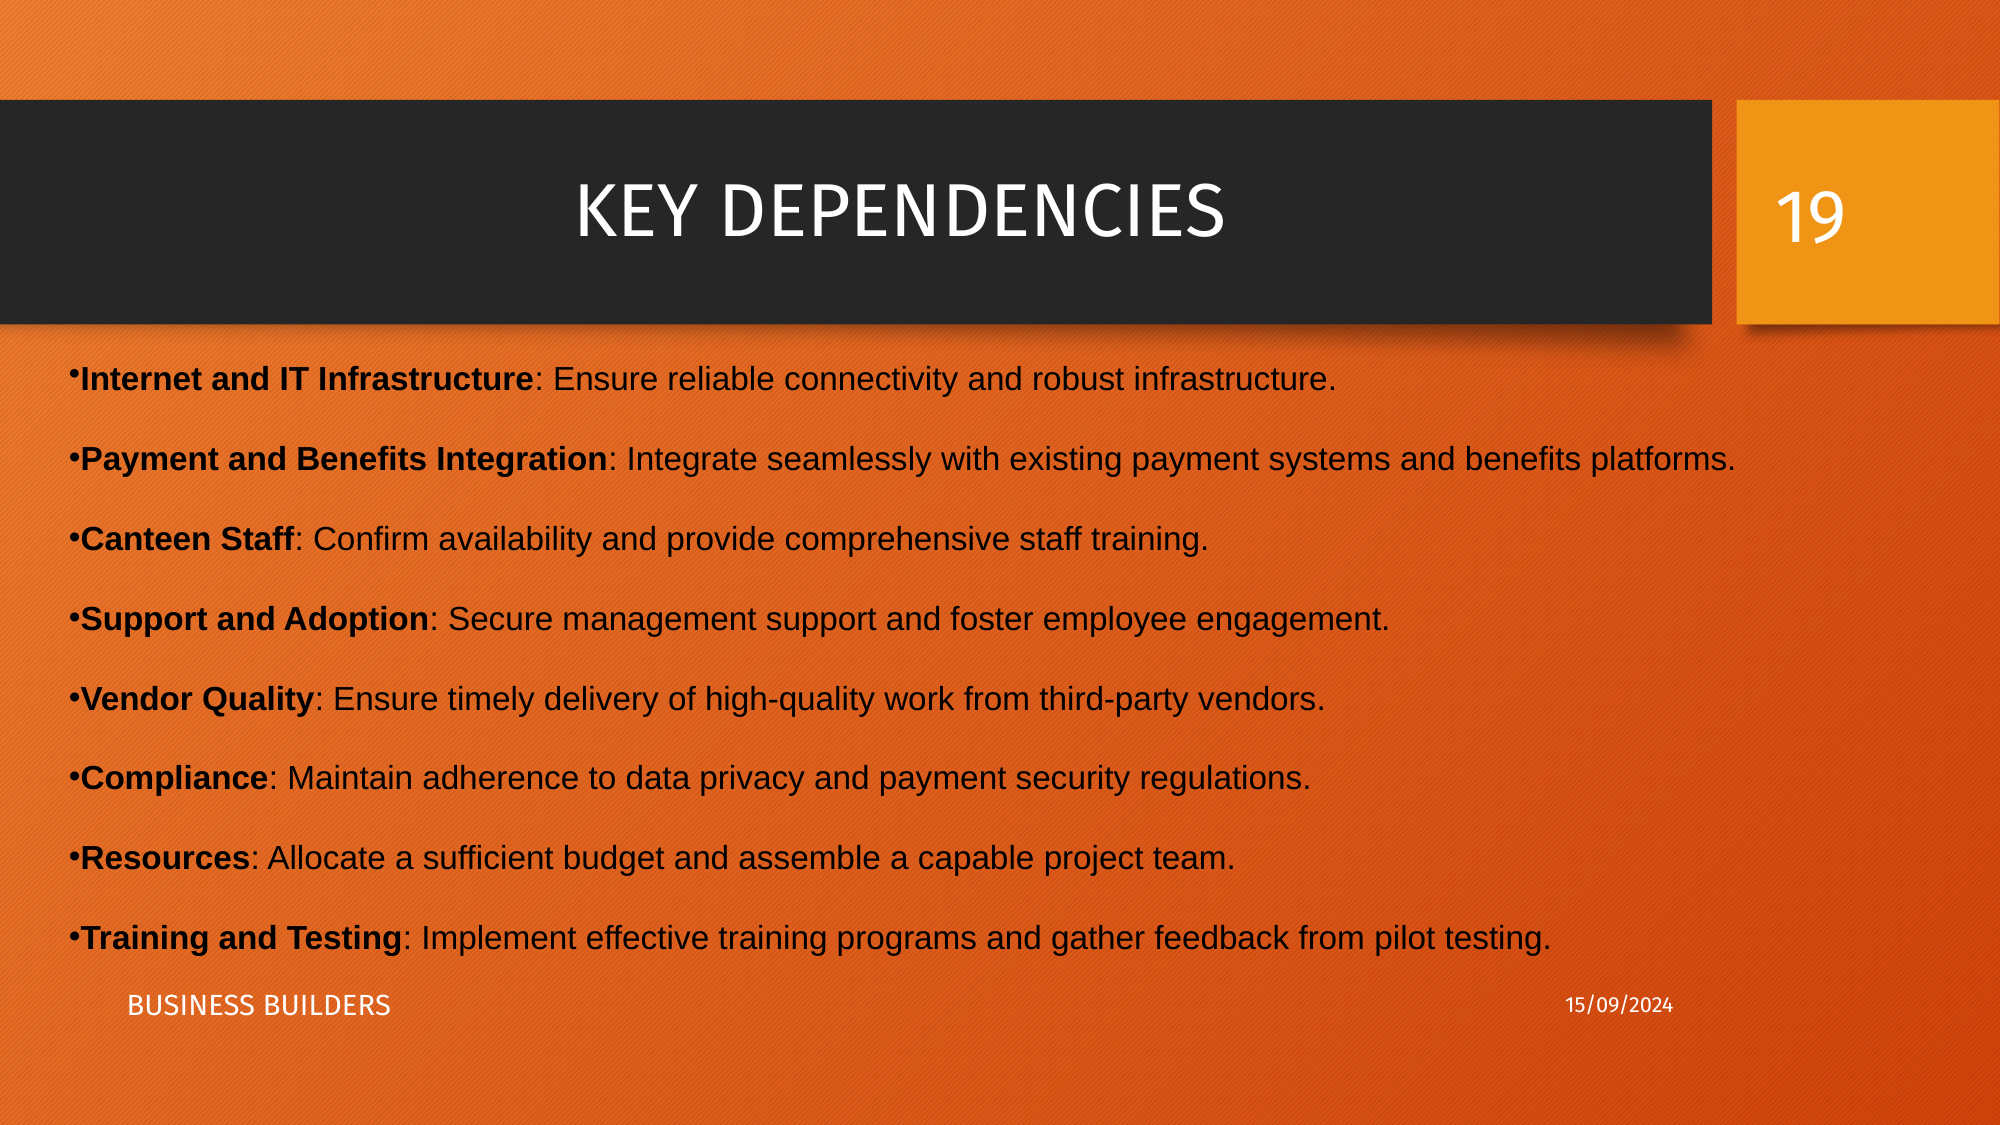

19
# KEY DEPENDENCIES

Internet and IT Infrastructure: Ensure reliable connectivity and robust infrastructure.

Payment and Benefits Integration: Integrate seamlessly with existing payment systems and benefits platforms.

Canteen Staff: Confirm availability and provide comprehensive staff training.

Support and Adoption: Secure management support and foster employee engagement.

Vendor Quality: Ensure timely delivery of high-quality work from third-party vendors.

Compliance: Maintain adherence to data privacy and payment security regulations.

Resources: Allocate a sufficient budget and assemble a capable project team.

Training and Testing: Implement effective training programs and gather feedback from pilot testing.

15/09/2024
BUSINESS BUILDERS